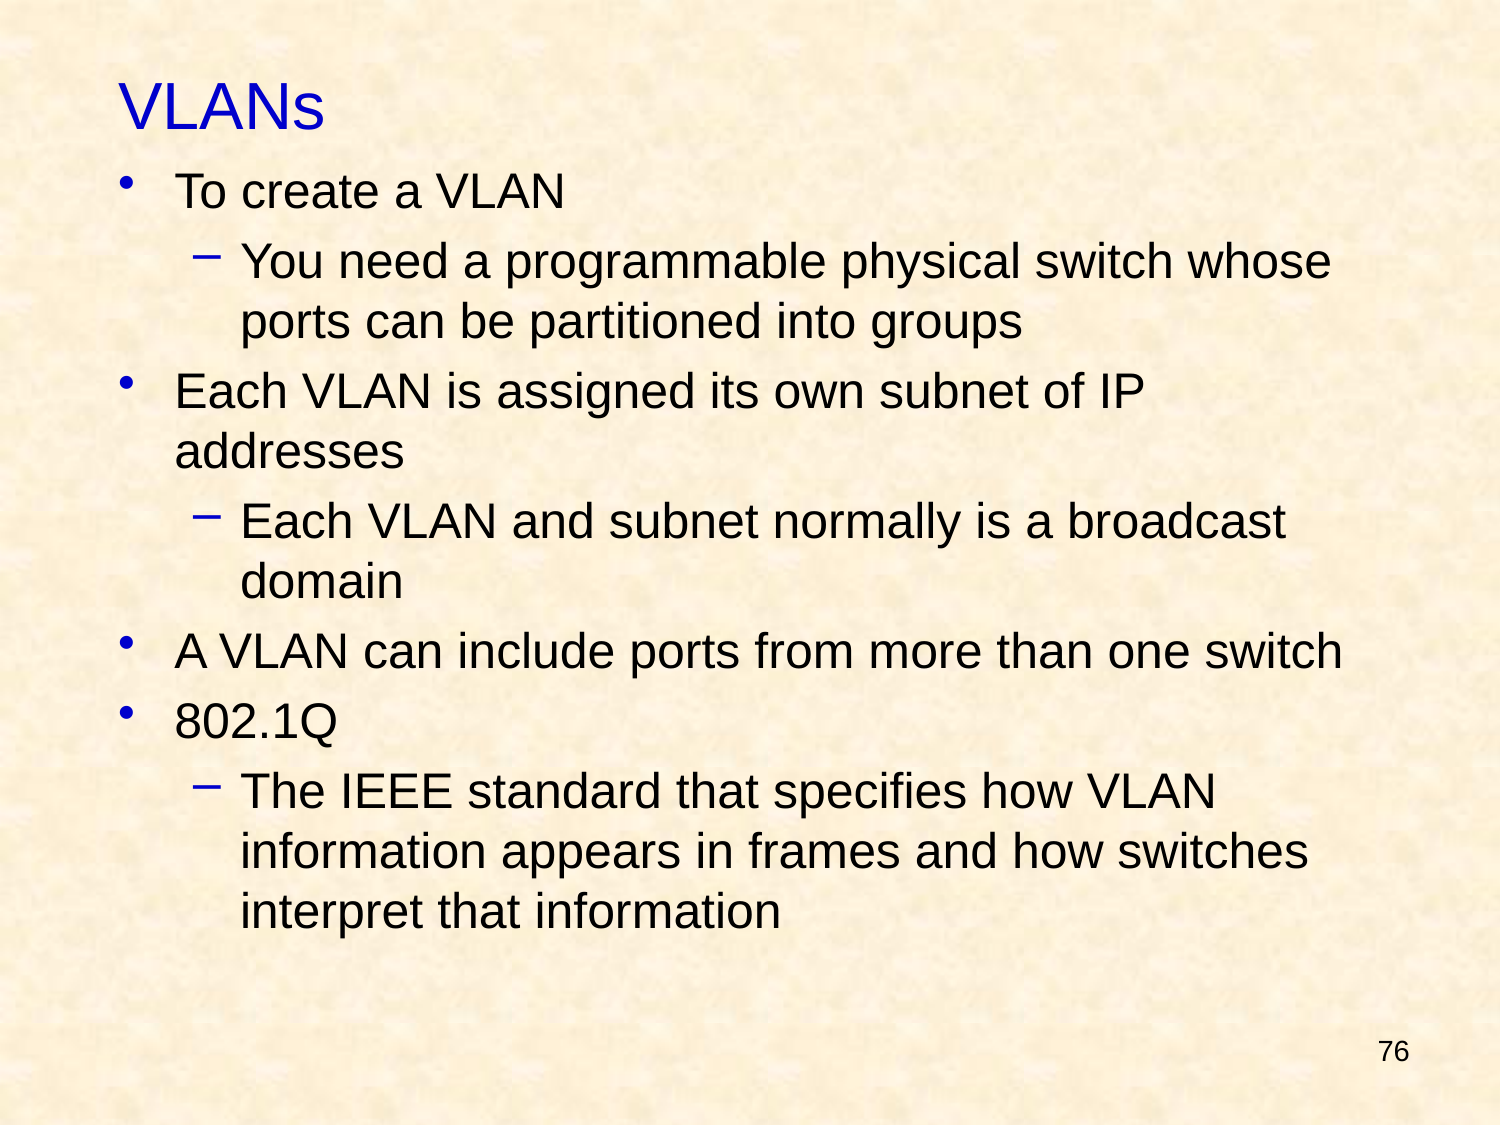

# VLANs
To create a VLAN
You need a programmable physical switch whose ports can be partitioned into groups
Each VLAN is assigned its own subnet of IP addresses
Each VLAN and subnet normally is a broadcast domain
A VLAN can include ports from more than one switch
802.1Q
The IEEE standard that specifies how VLAN information appears in frames and how switches interpret that information

76